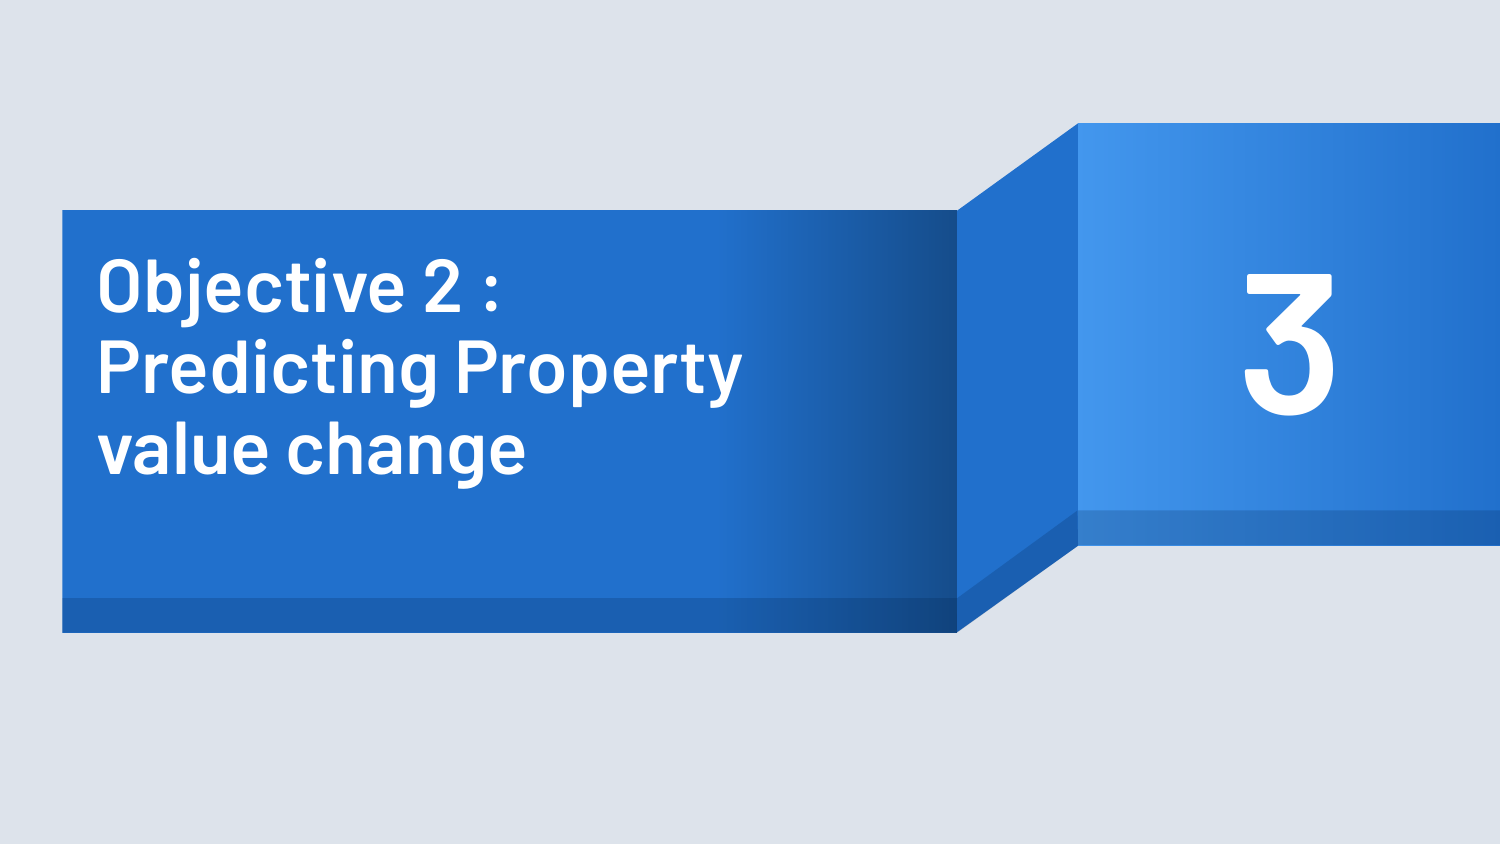

3
# Objective 2 : Predicting Property value change